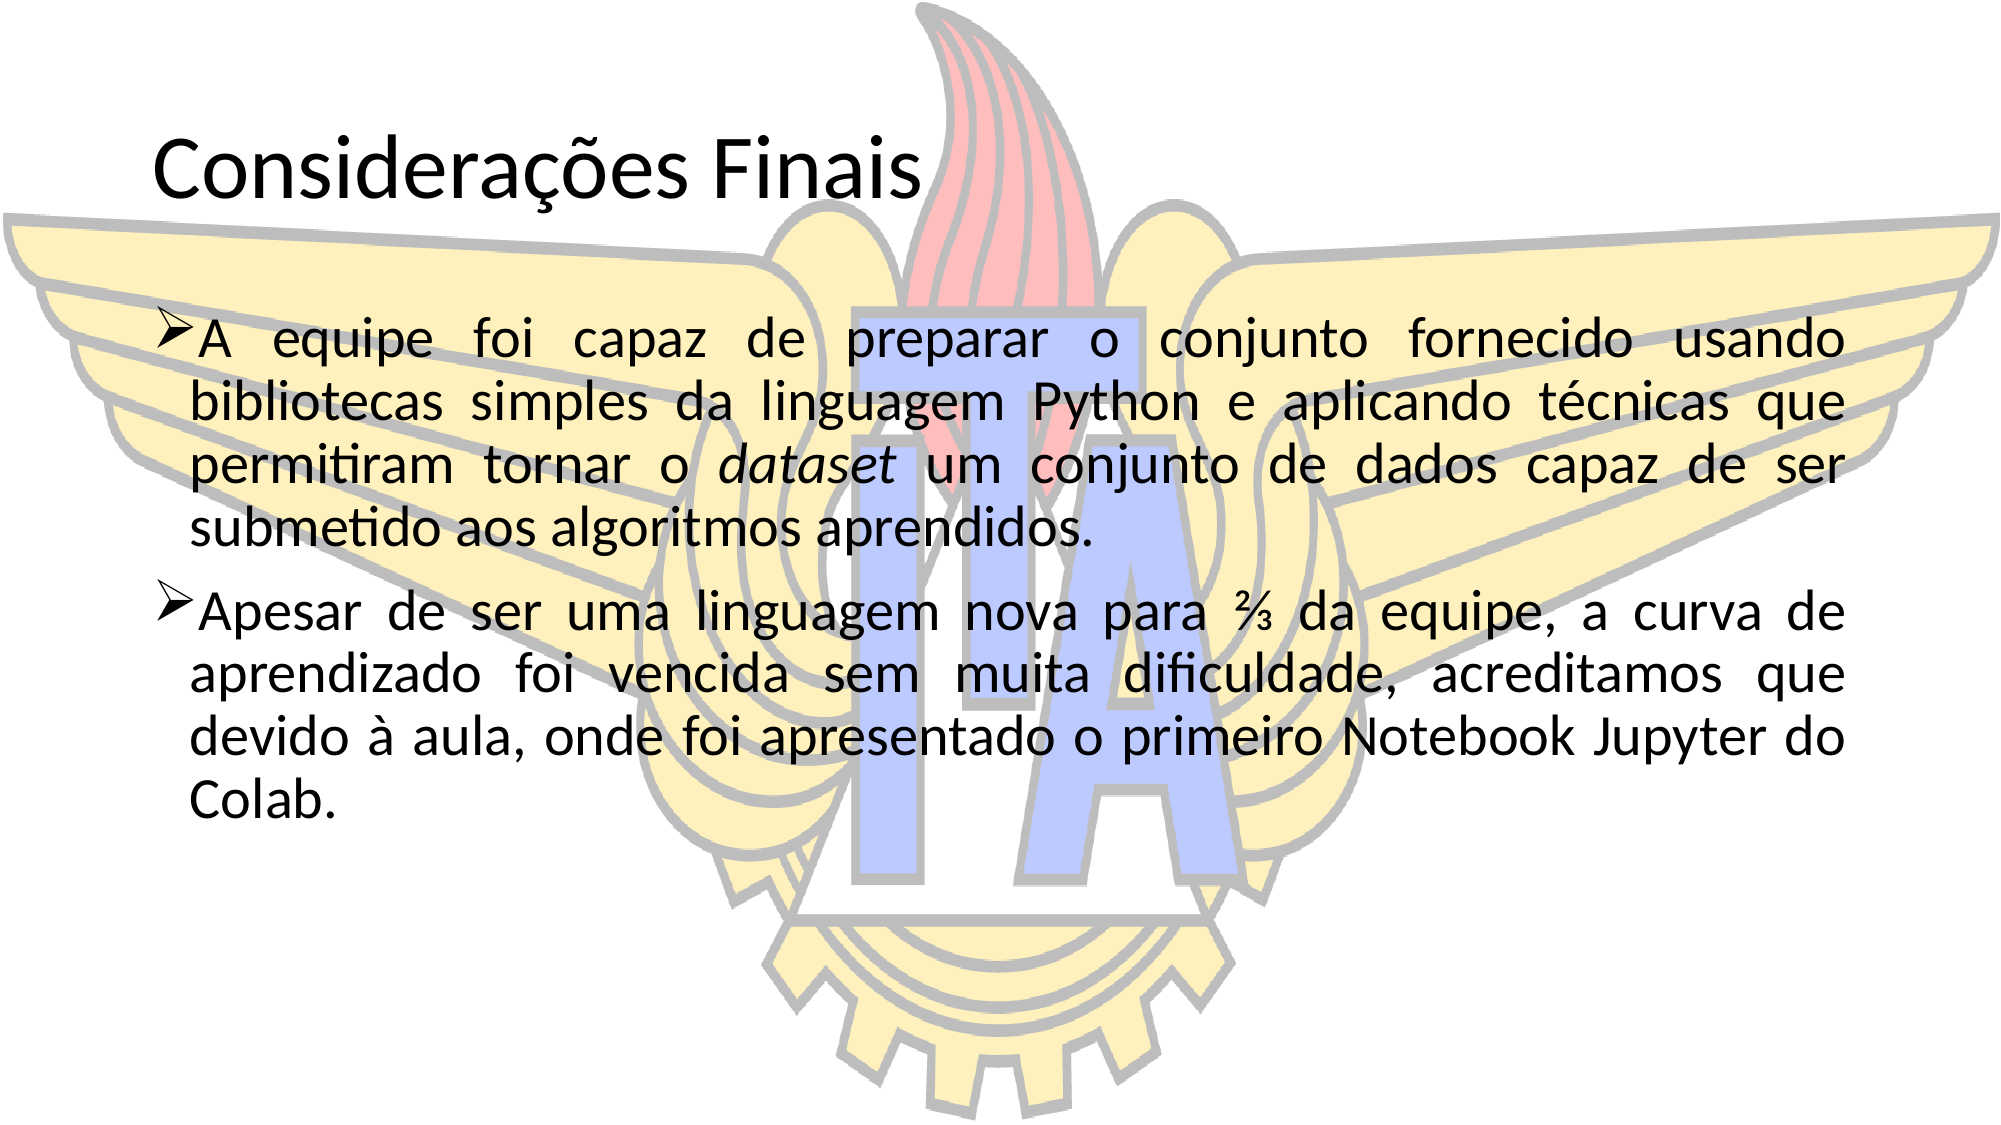

# Considerações Finais
A equipe foi capaz de preparar o conjunto fornecido usando bibliotecas simples da linguagem Python e aplicando técnicas que permitiram tornar o dataset um conjunto de dados capaz de ser submetido aos algoritmos aprendidos.
Apesar de ser uma linguagem nova para ⅔ da equipe, a curva de aprendizado foi vencida sem muita dificuldade, acreditamos que devido à aula, onde foi apresentado o primeiro Notebook Jupyter do Colab.